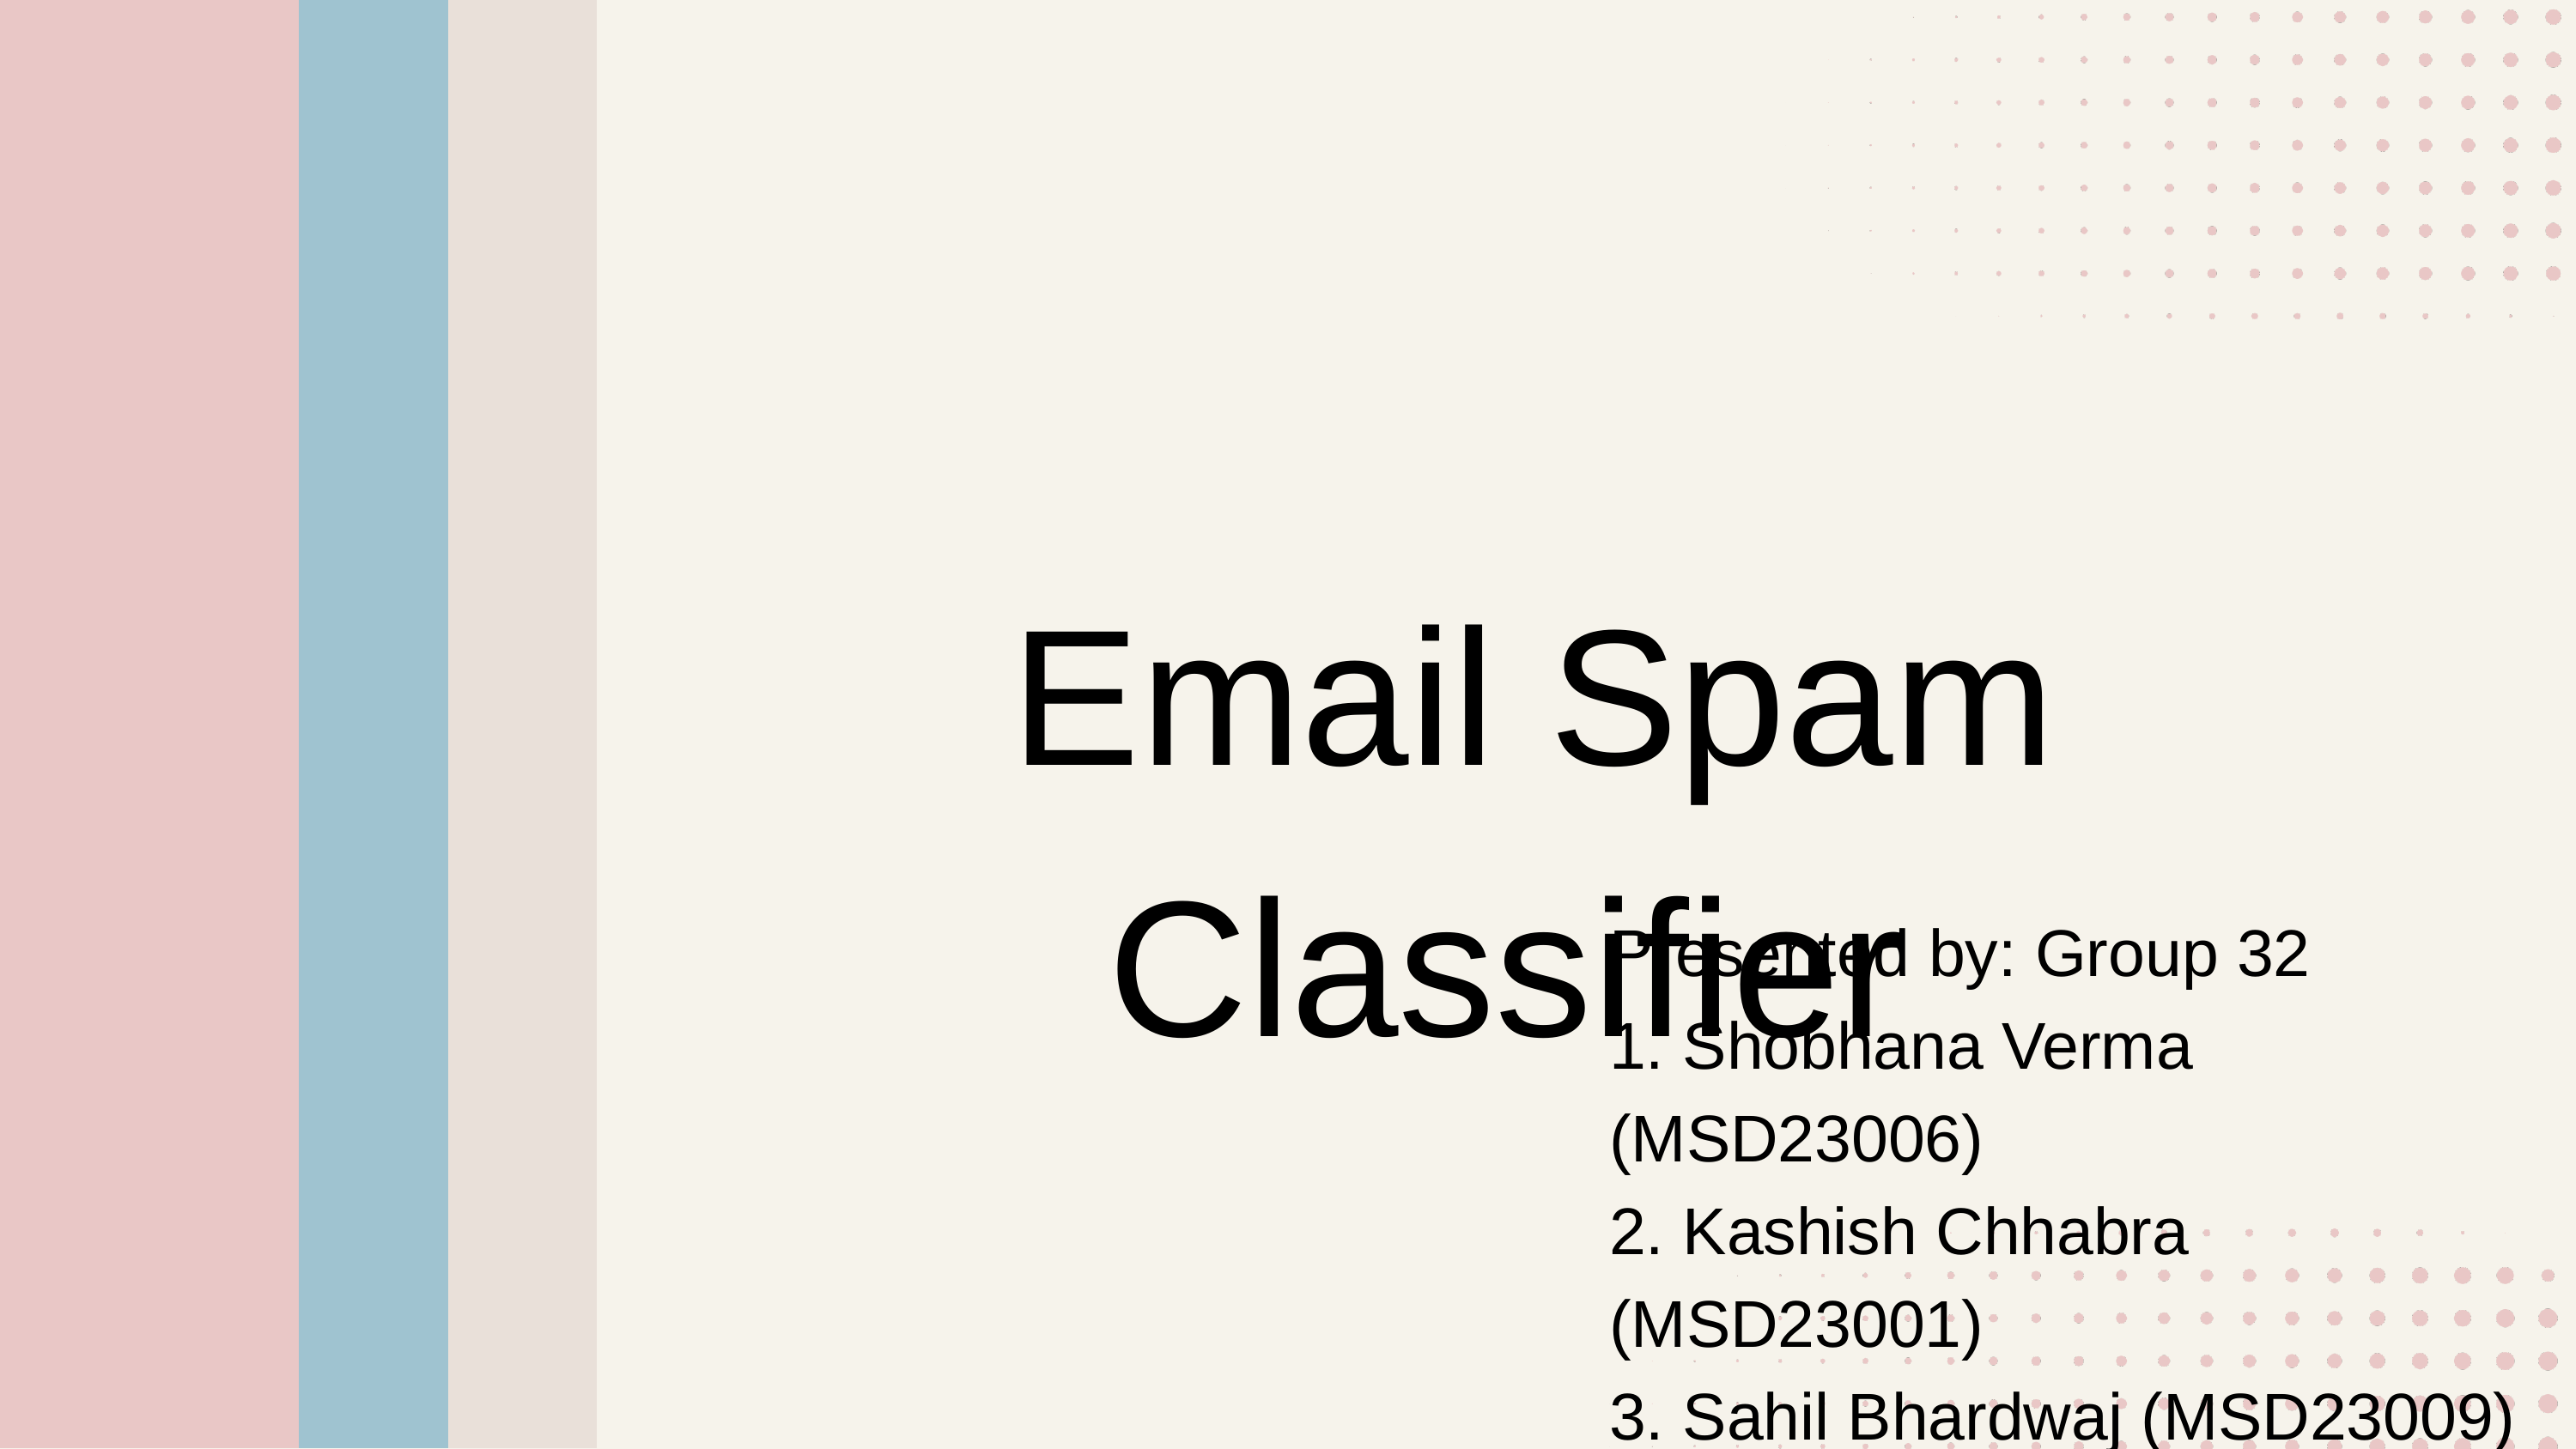

Email Spam Classifier

Presented by: Group 32
1. Shobhana Verma (MSD23006)
2. Kashish Chhabra (MSD23001)
3. Sahil Bhardwaj (MSD23009)
4. Ranjan Das (MSD23012)